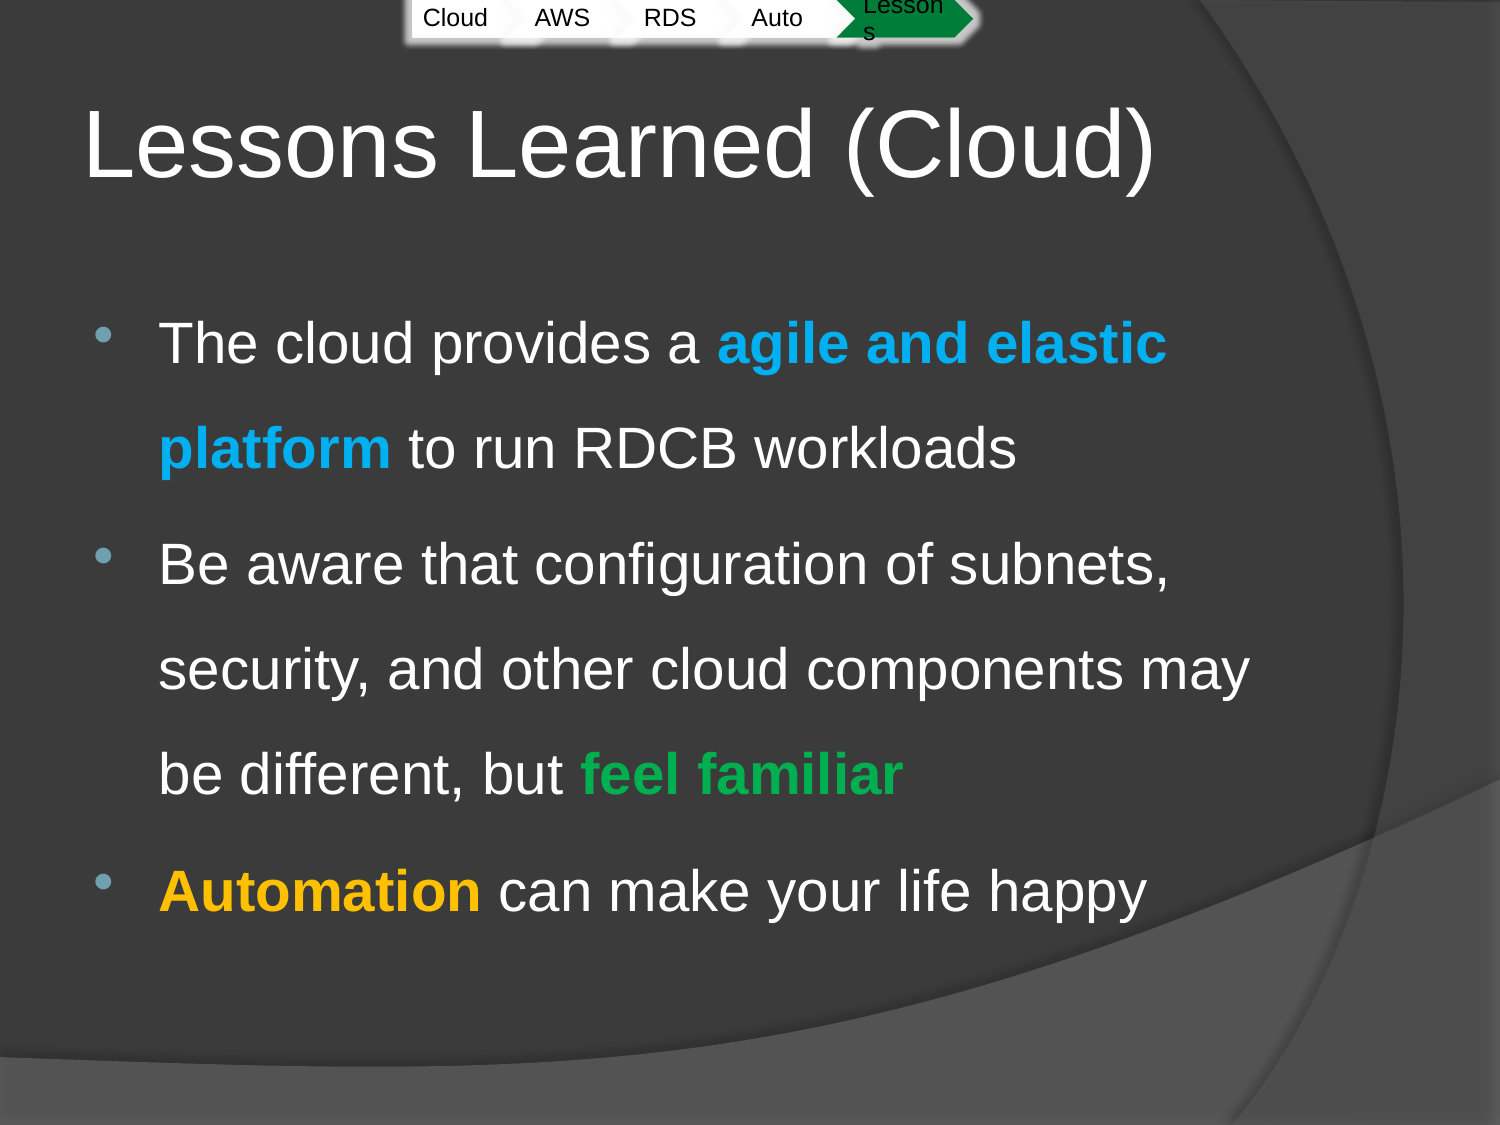

Cloud
AWS
RDS
Auto
Lessons
# Lessons Learned (Cloud)
The cloud provides a agile and elastic platform to run RDCB workloads
Be aware that configuration of subnets, security, and other cloud components may be different, but feel familiar
Automation can make your life happy